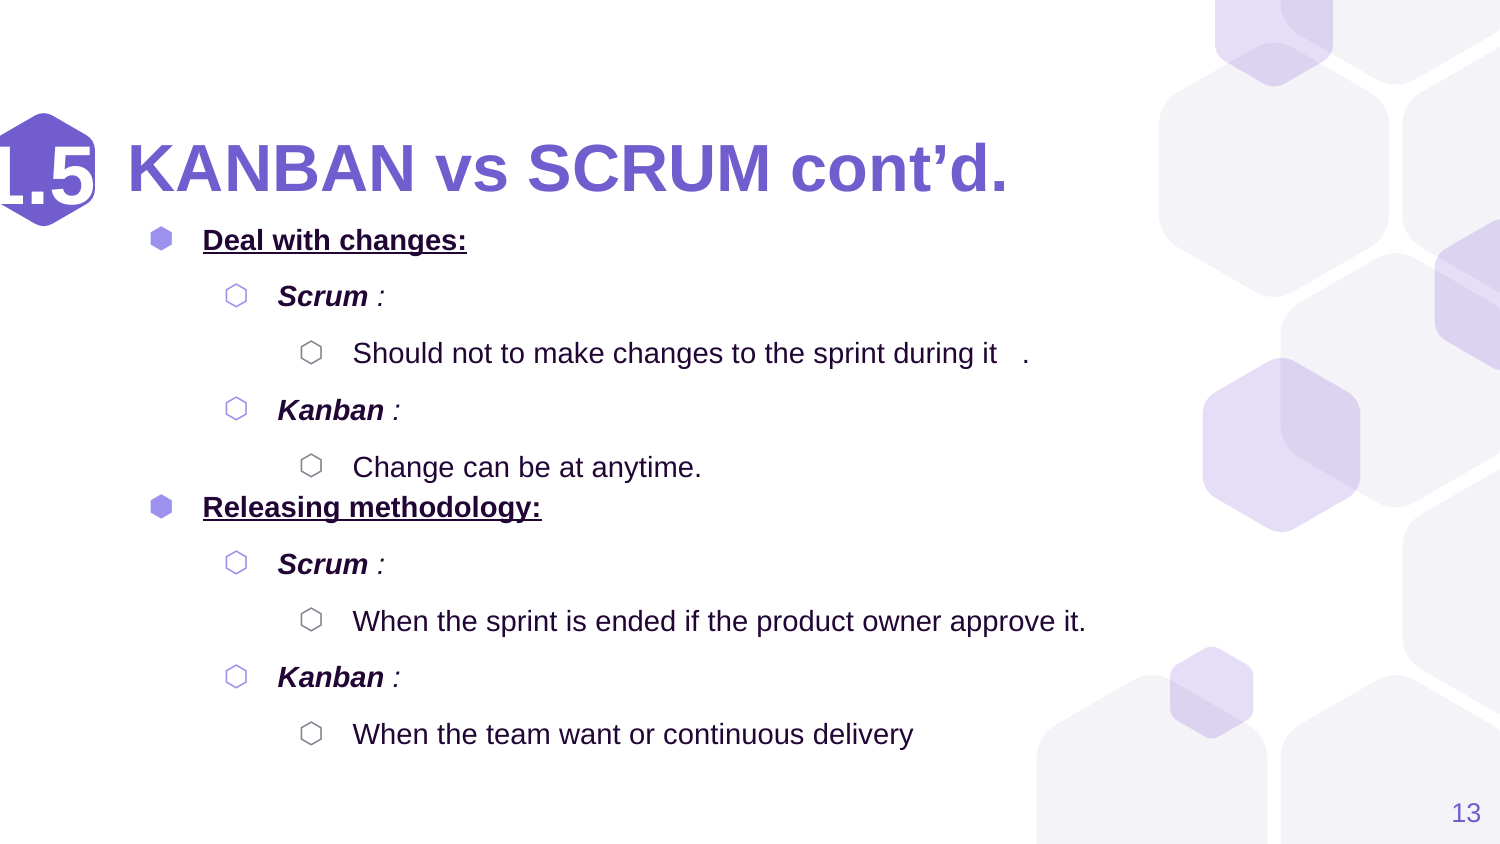

1.5
# KANBAN vs SCRUM cont’d.
Deal with changes:
Scrum :
Should not to make changes to the sprint during it   .
Kanban :
Change can be at anytime.
Releasing methodology:
Scrum :
When the sprint is ended if the product owner approve it.
Kanban :
When the team want or continuous delivery

13